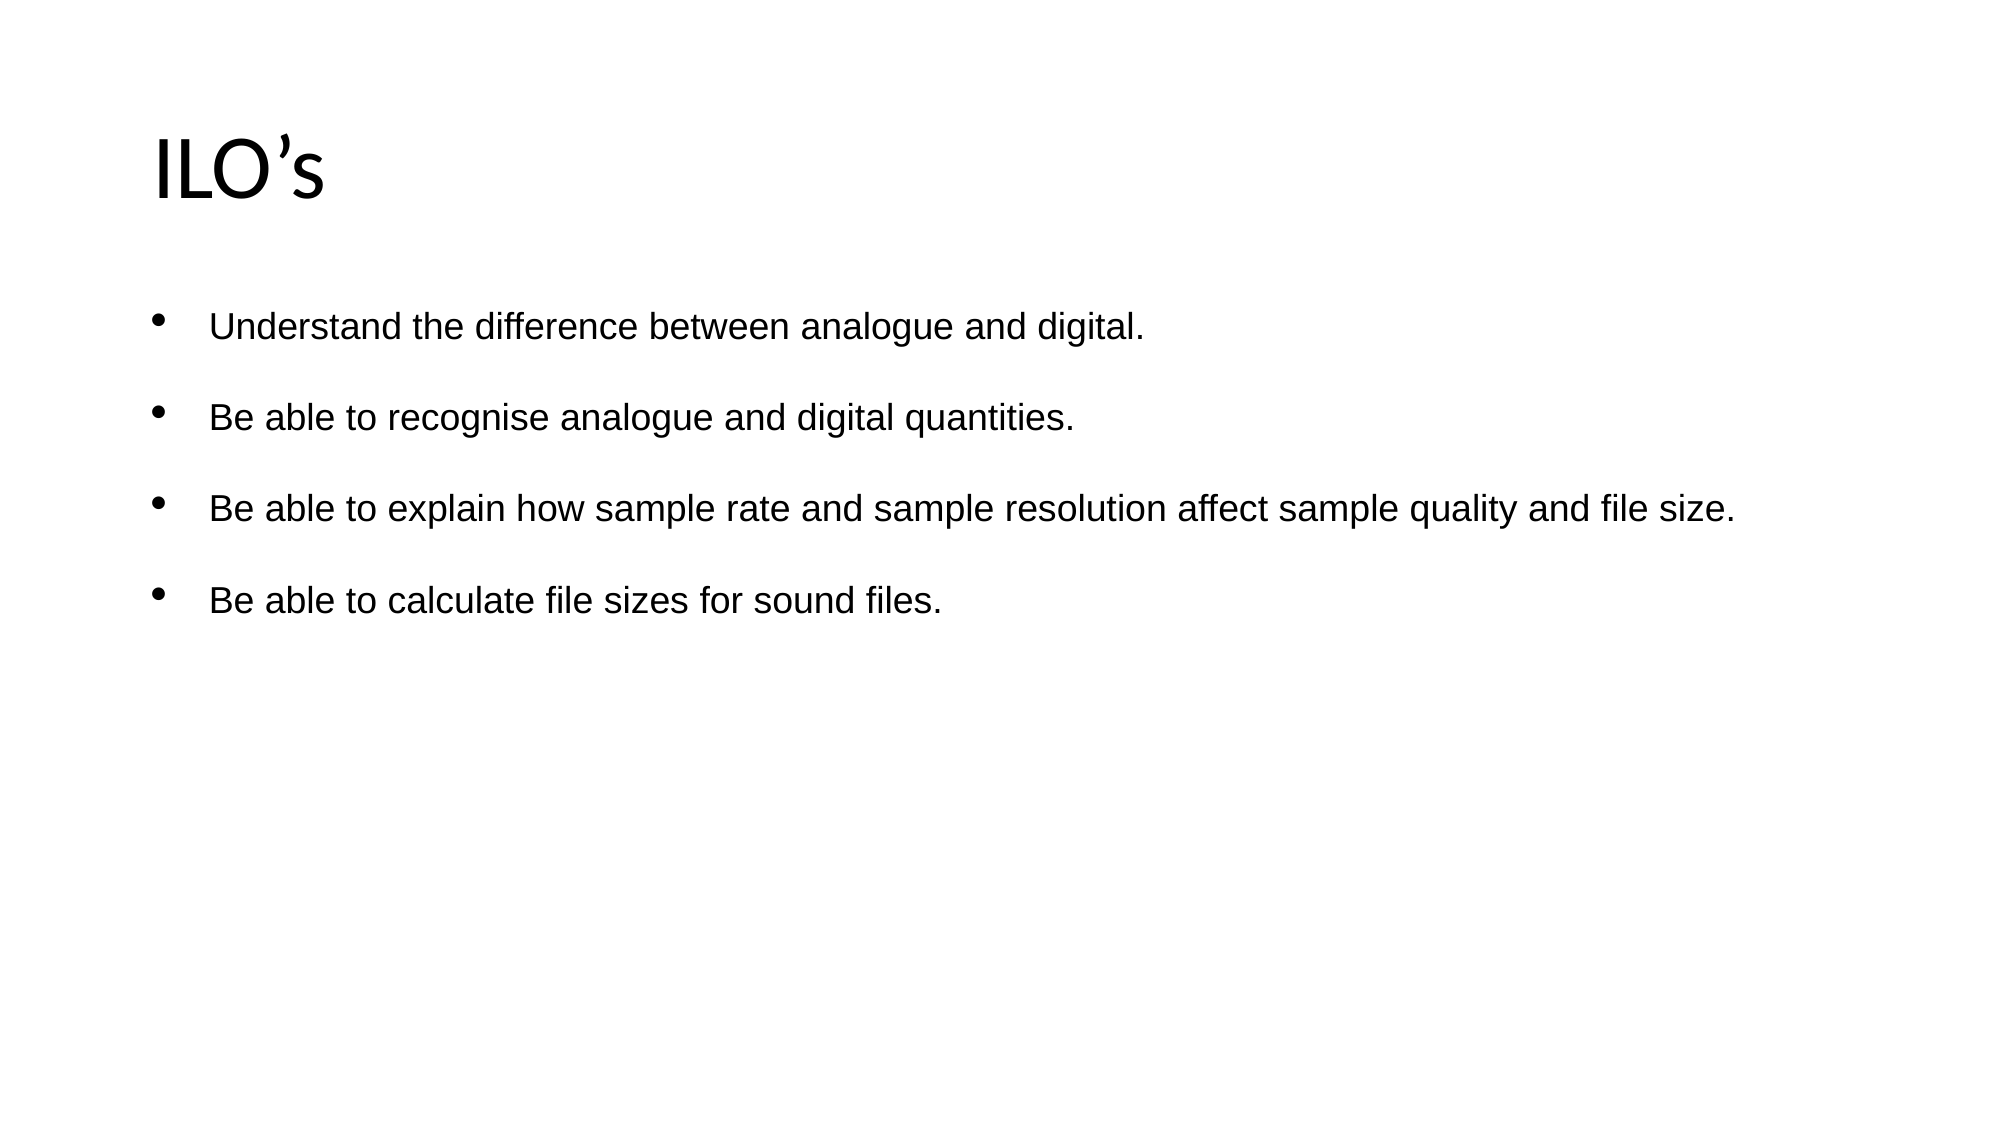

# ILO’s
Understand the difference between analogue and digital.
Be able to recognise analogue and digital quantities.
Be able to explain how sample rate and sample resolution affect sample quality and file size.
Be able to calculate file sizes for sound files.